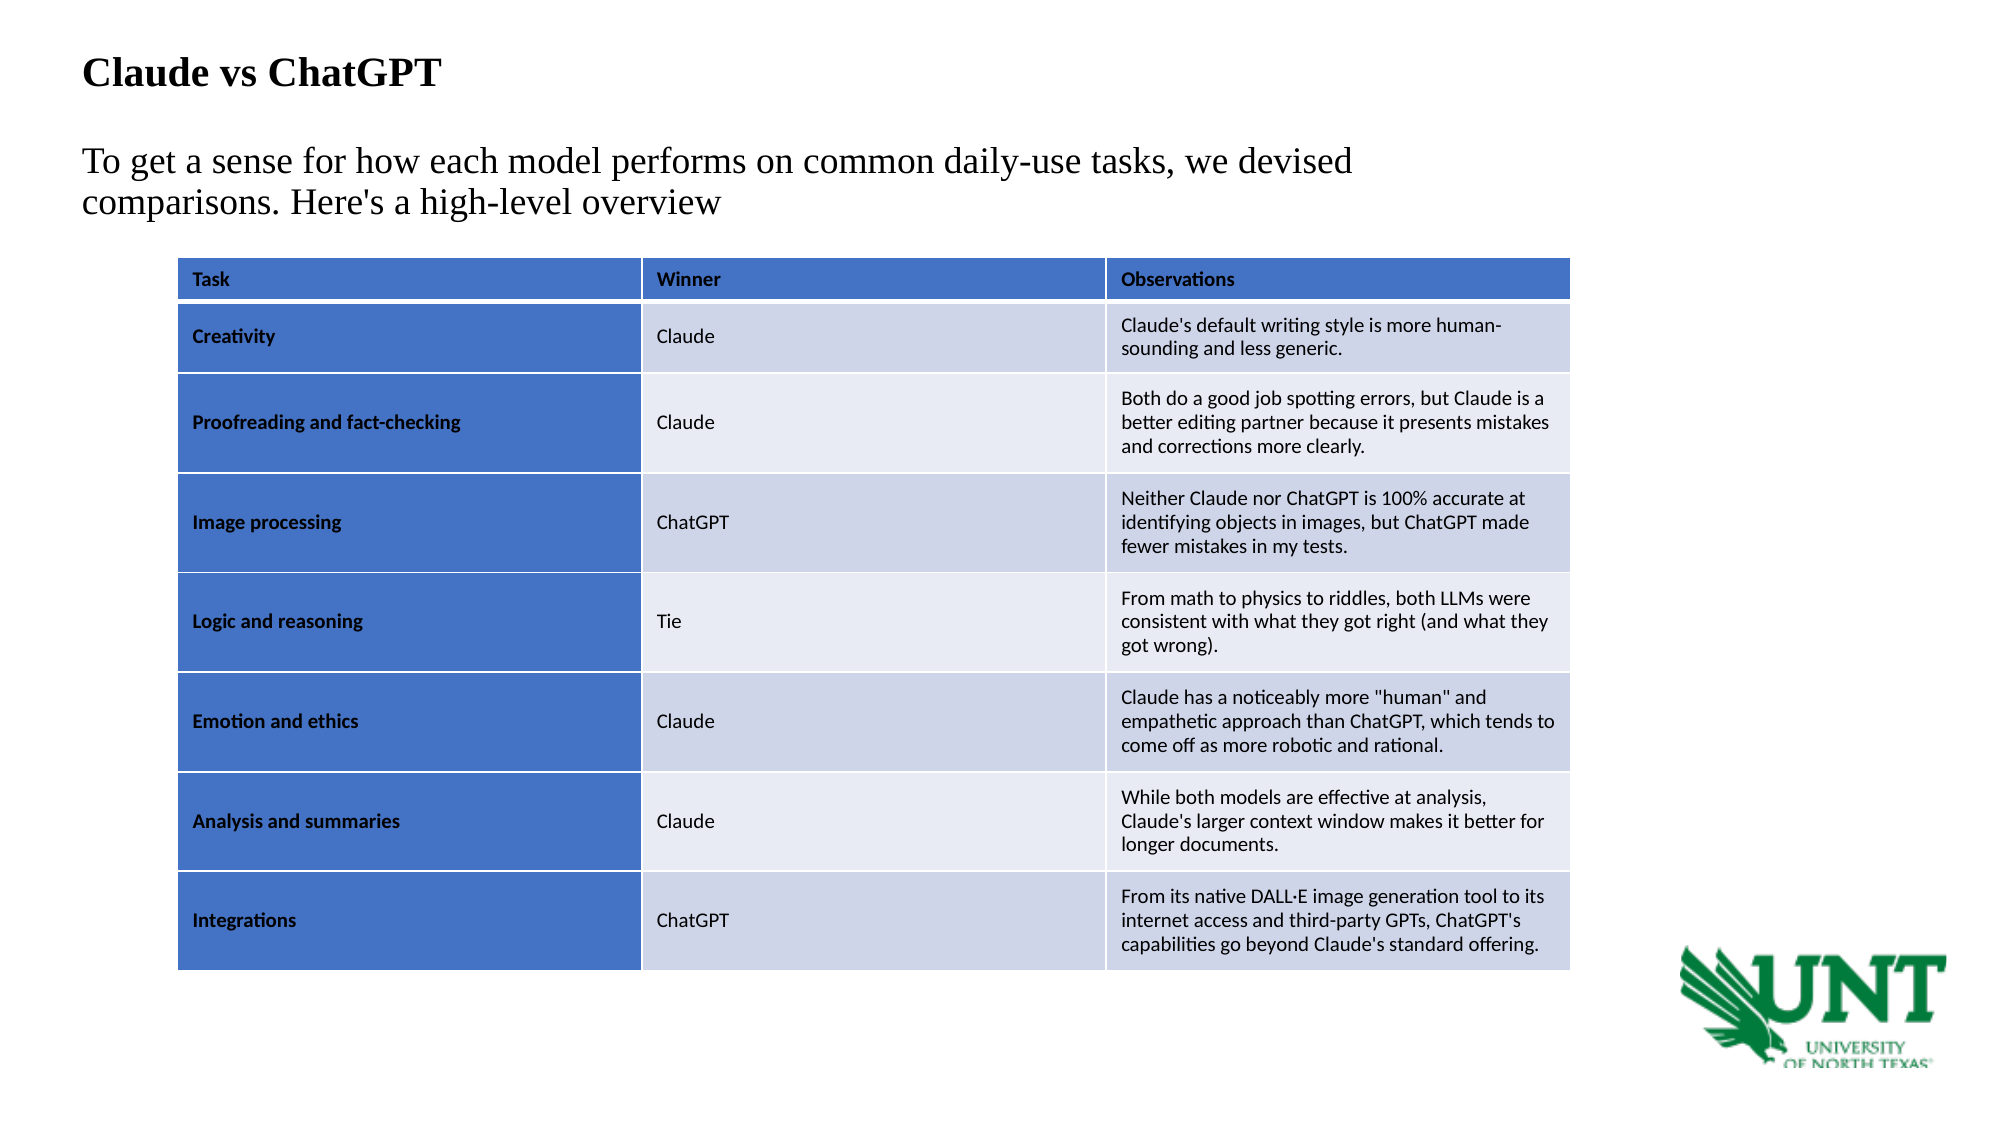

Claude vs ChatGPT

To get a sense for how each model performs on common daily-use tasks, we devised comparisons. Here's a high-level overview

| Task | Winner | Observations |
| --- | --- | --- |
| Creativity | Claude | Claude's default writing style is more human-sounding and less generic. |
| Proofreading and fact-checking | Claude | Both do a good job spotting errors, but Claude is a better editing partner because it presents mistakes and corrections more clearly. |
| Image processing | ChatGPT | Neither Claude nor ChatGPT is 100% accurate at identifying objects in images, but ChatGPT made fewer mistakes in my tests. |
| Logic and reasoning | Tie | From math to physics to riddles, both LLMs were consistent with what they got right (and what they got wrong). |
| Emotion and ethics | Claude | Claude has a noticeably more "human" and empathetic approach than ChatGPT, which tends to come off as more robotic and rational. |
| Analysis and summaries | Claude | While both models are effective at analysis, Claude's larger context window makes it better for longer documents. |
| Integrations | ChatGPT | From its native DALL·E image generation tool to its internet access and third-party GPTs, ChatGPT's capabilities go beyond Claude's standard offering. |